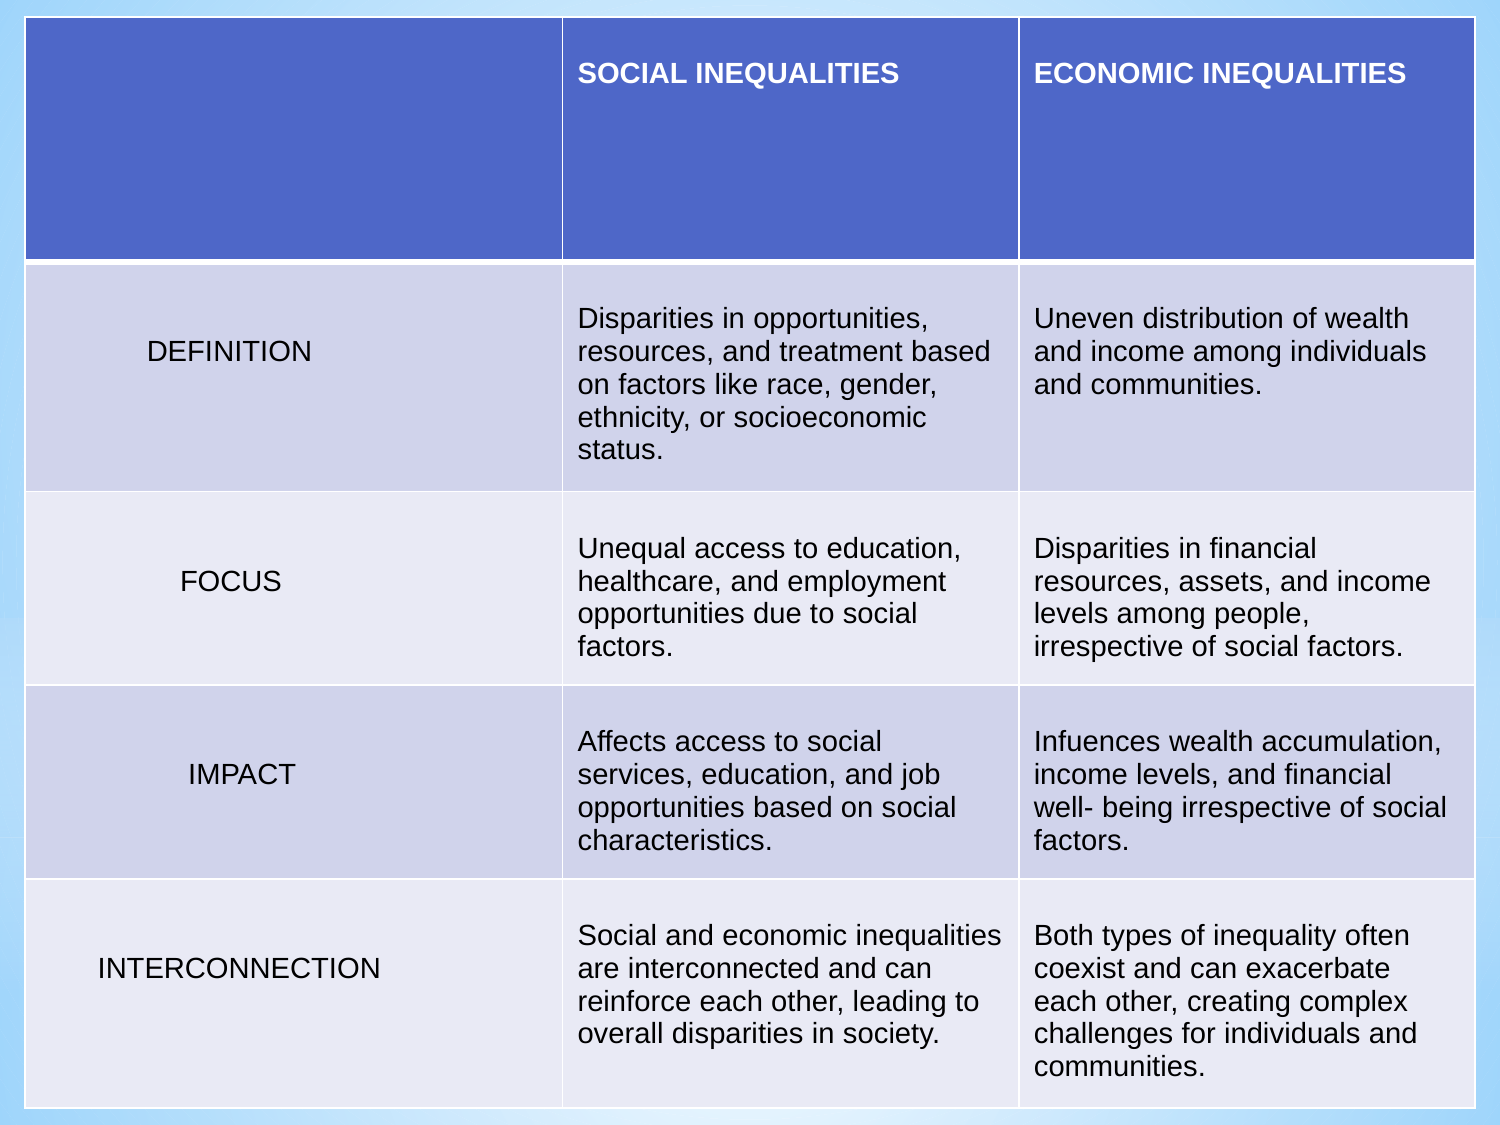

|  | SOCIAL INEQUALITIES | ECONOMIC INEQUALITIES |
| --- | --- | --- |
| DEFINITION | Disparities in opportunities, resources, and treatment based on factors like race, gender, ethnicity, or socioeconomic status. | Uneven distribution of wealth and income among individuals and communities. |
| FOCUS | Unequal access to education, healthcare, and employment opportunities due to social factors. | Disparities in financial resources, assets, and income levels among people, irrespective of social factors. |
| IMPACT | Affects access to social services, education, and job opportunities based on social characteristics. | Infuences wealth accumulation, income levels, and financial well- being irrespective of social factors. |
| INTERCONNECTION | Social and economic inequalities are interconnected and can reinforce each other, leading to overall disparities in society. | Both types of inequality often coexist and can exacerbate each other, creating complex challenges for individuals and communities. |